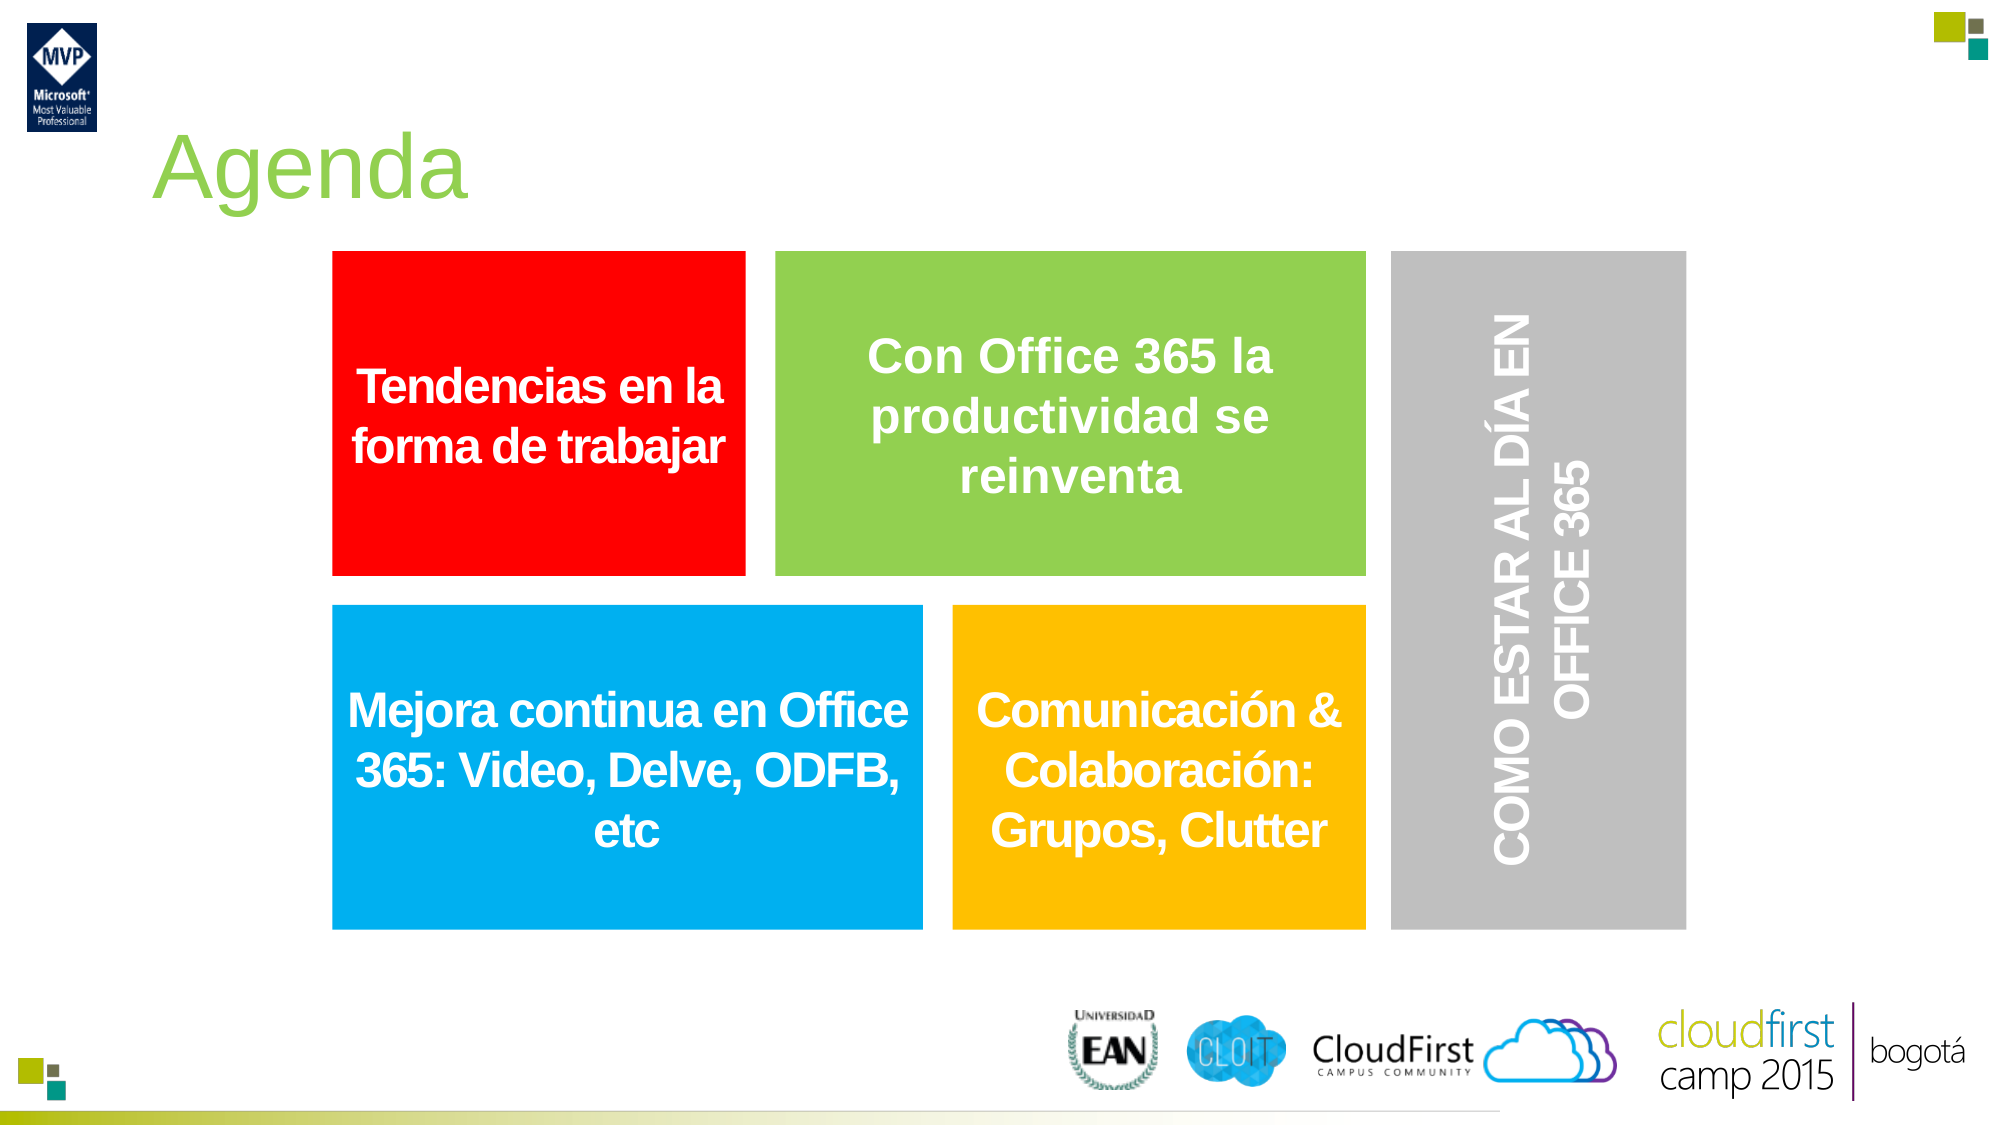

# Agenda
Tendencias en la forma de trabajar
Con Office 365 la productividad se reinventa
COMO ESTAR AL DÍA EN OFFICE 365
Mejora continua en Office 365: Video, Delve, ODFB, etc
Comunicación & Colaboración: Grupos, Clutter